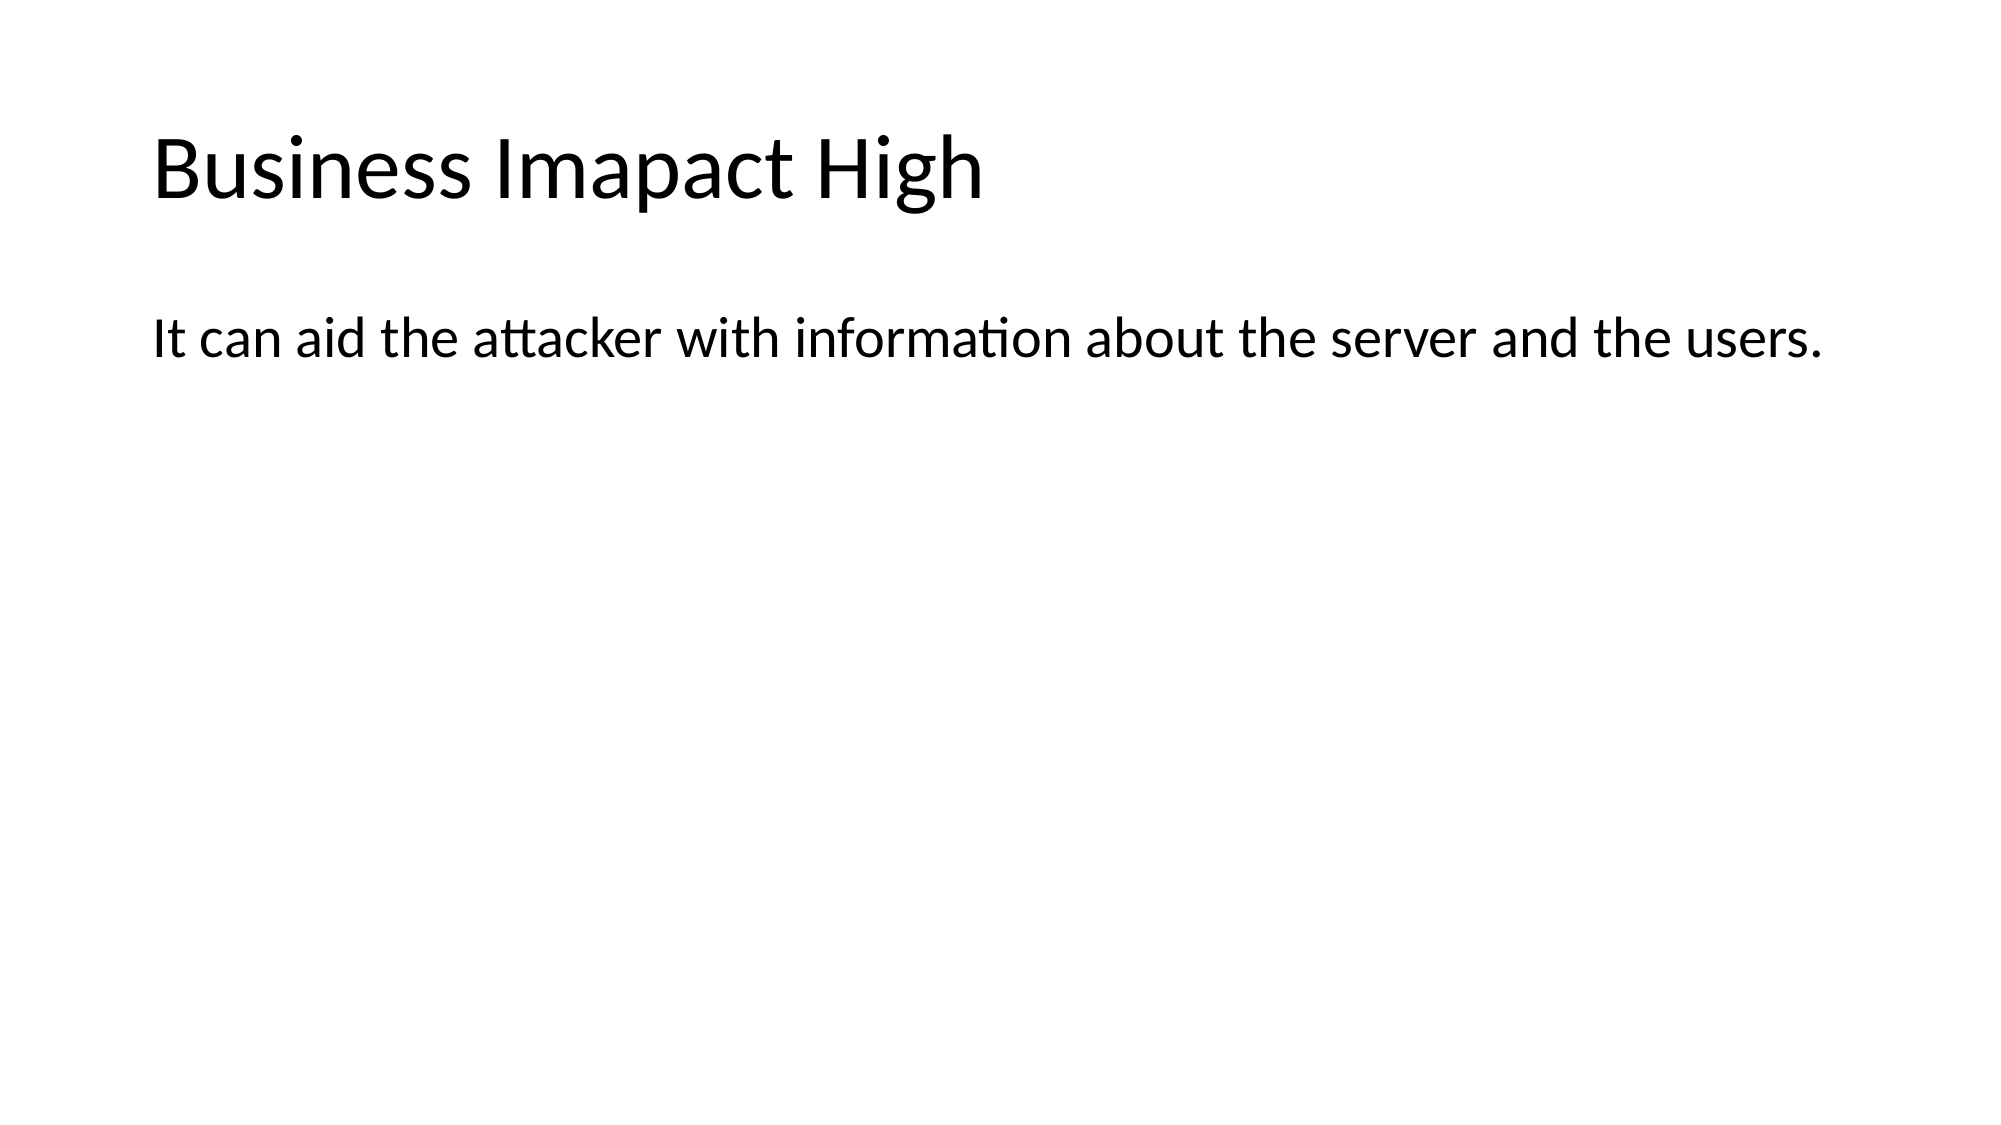

# Business Imapact High
It can aid the attacker with information about the server and the users.